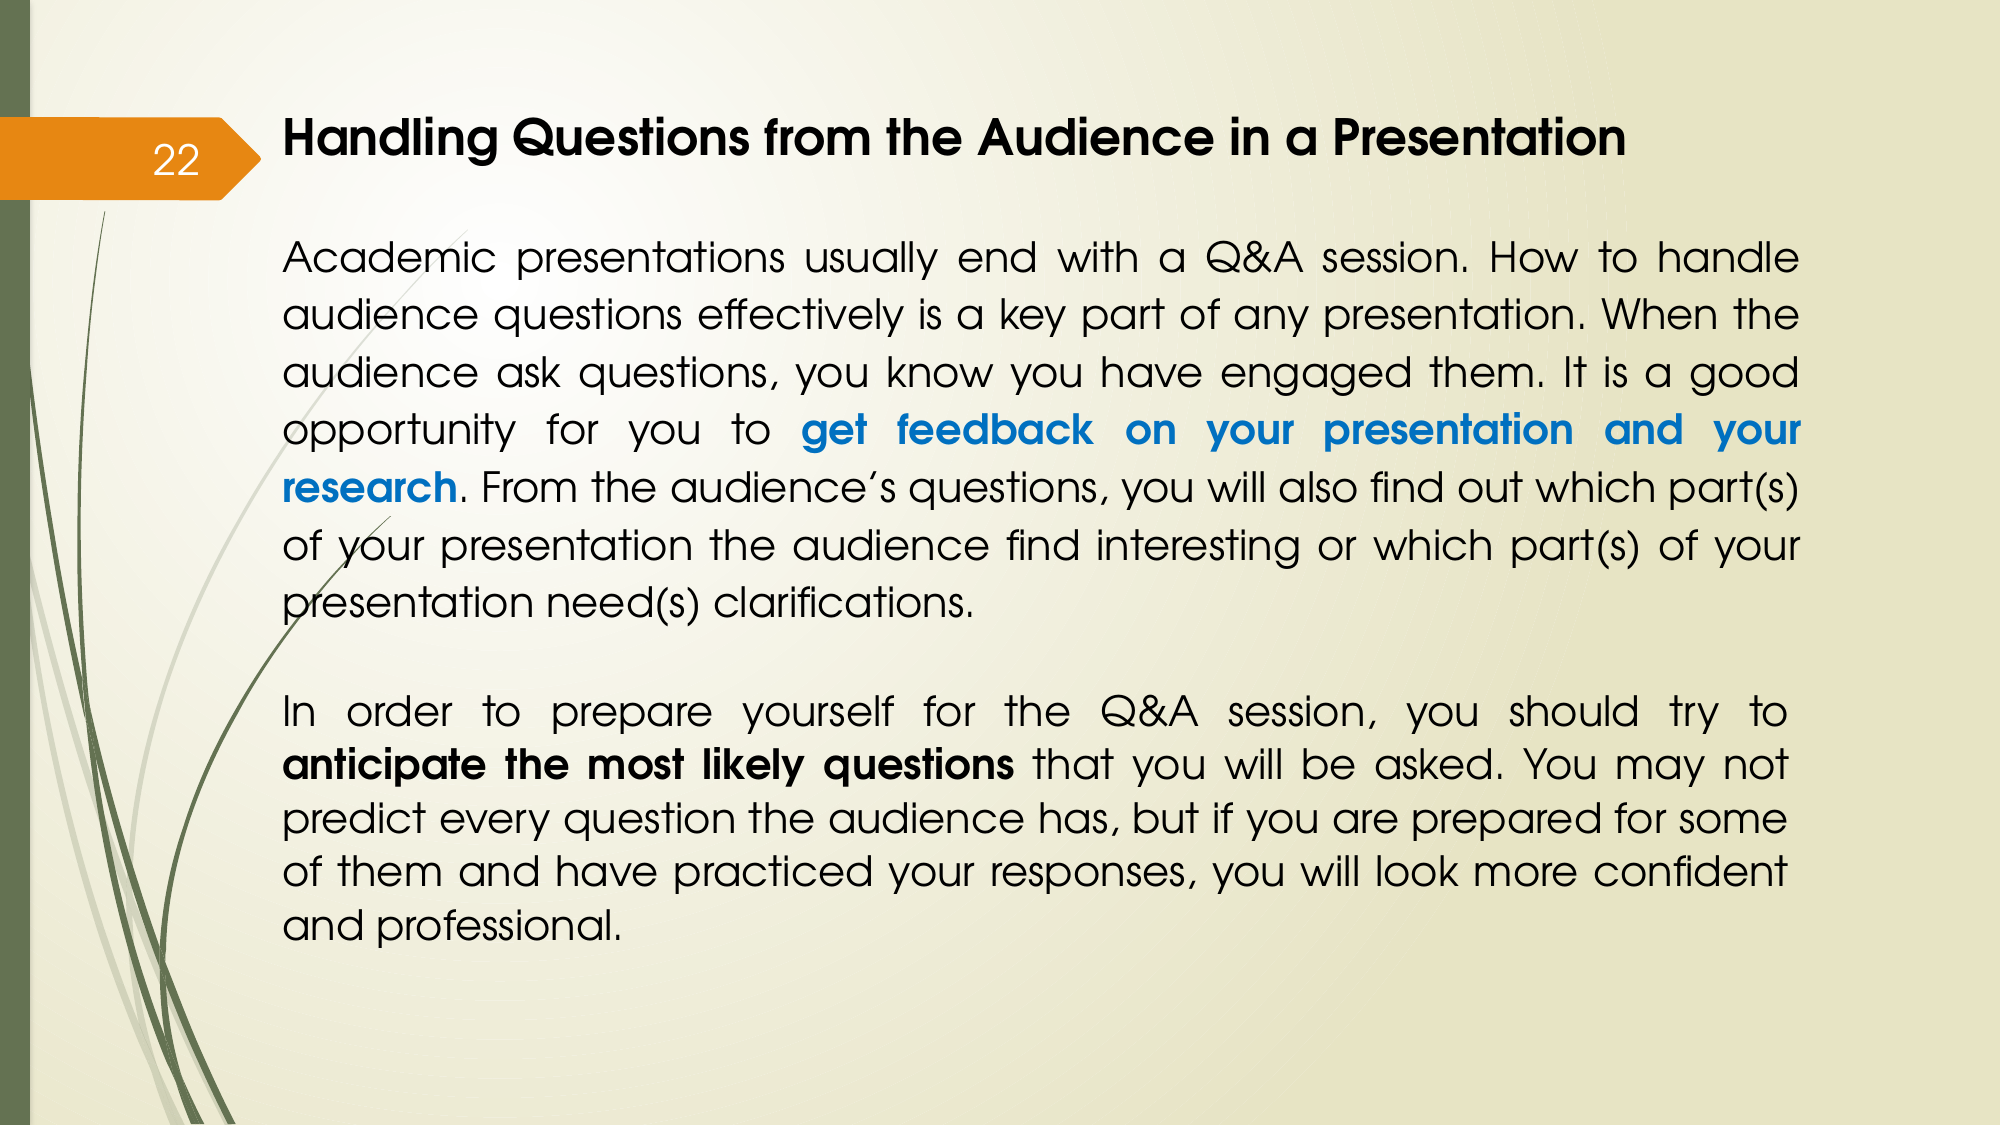

Handling Questions from the Audience in a Presentation
22
Academic presentations usually end with a Q&A session. How to handle audience questions effectively is a key part of any presentation. When the audience ask questions, you know you have engaged them. It is a good opportunity for you to get feedback on your presentation and your research. From the audience’s questions, you will also find out which part(s) of your presentation the audience find interesting or which part(s) of your presentation need(s) clarifications.
In order to prepare yourself for the Q&A session, you should try to anticipate the most likely questions that you will be asked. You may not predict every question the audience has, but if you are prepared for some of them and have practiced your responses, you will look more confident and professional.